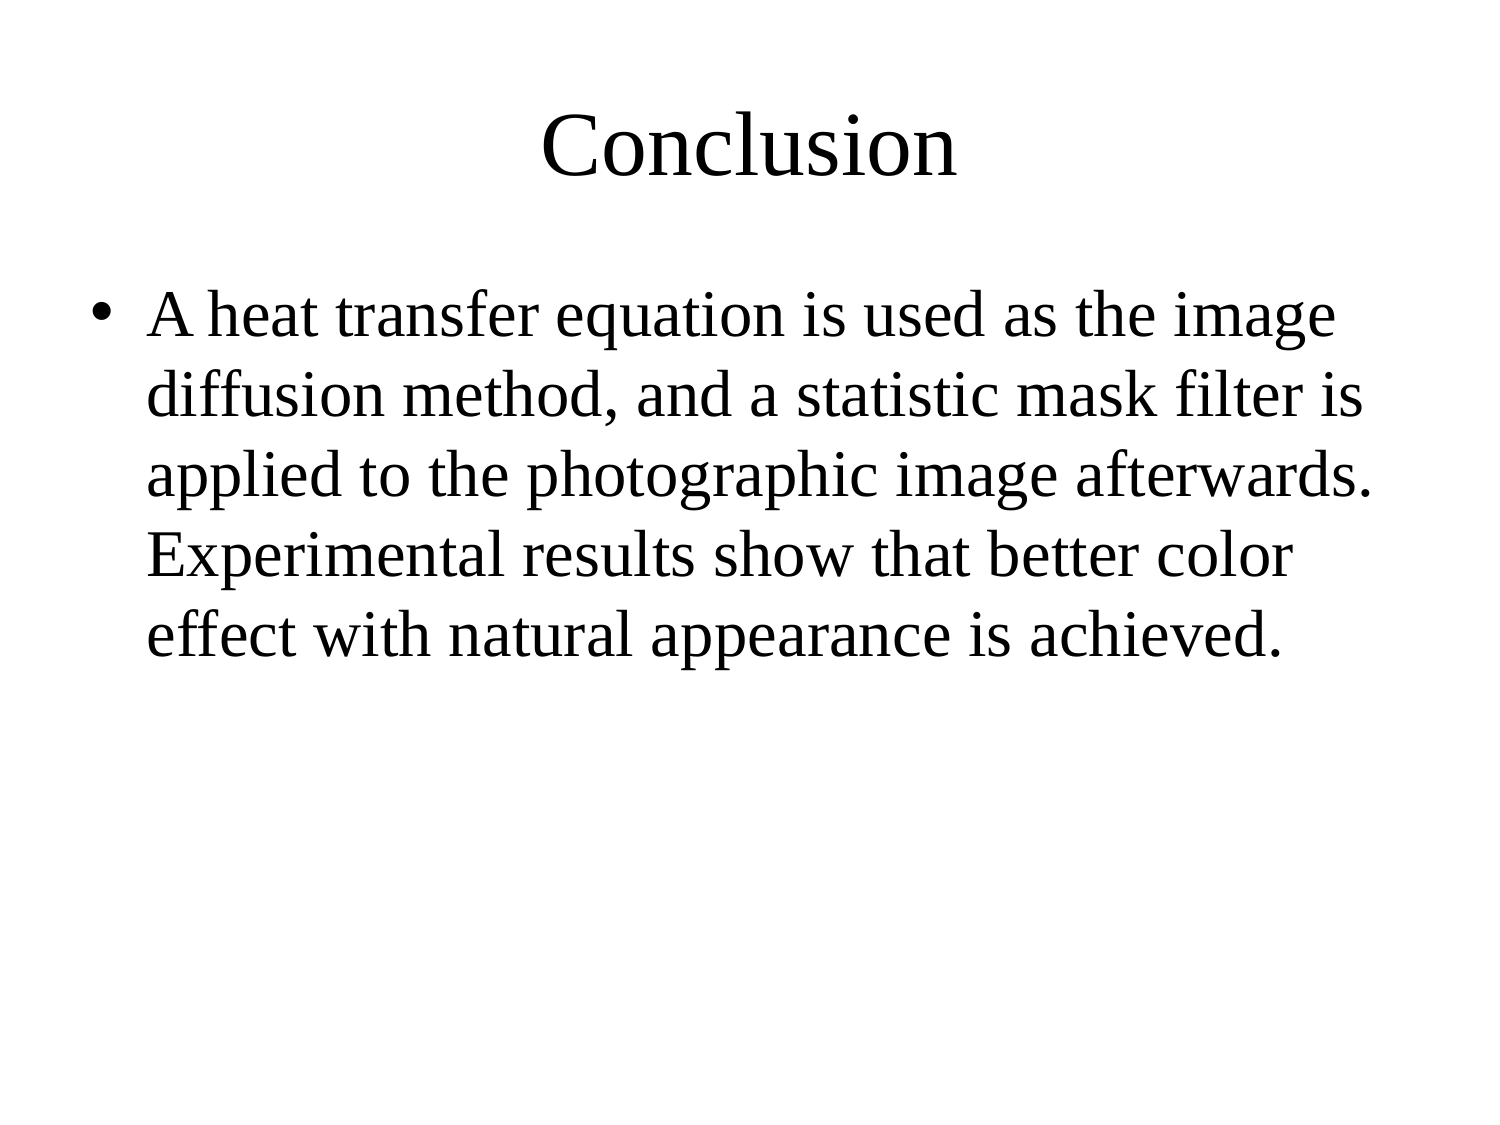

# Conclusion
A heat transfer equation is used as the image diffusion method, and a statistic mask filter is applied to the photographic image afterwards. Experimental results show that better color effect with natural appearance is achieved.